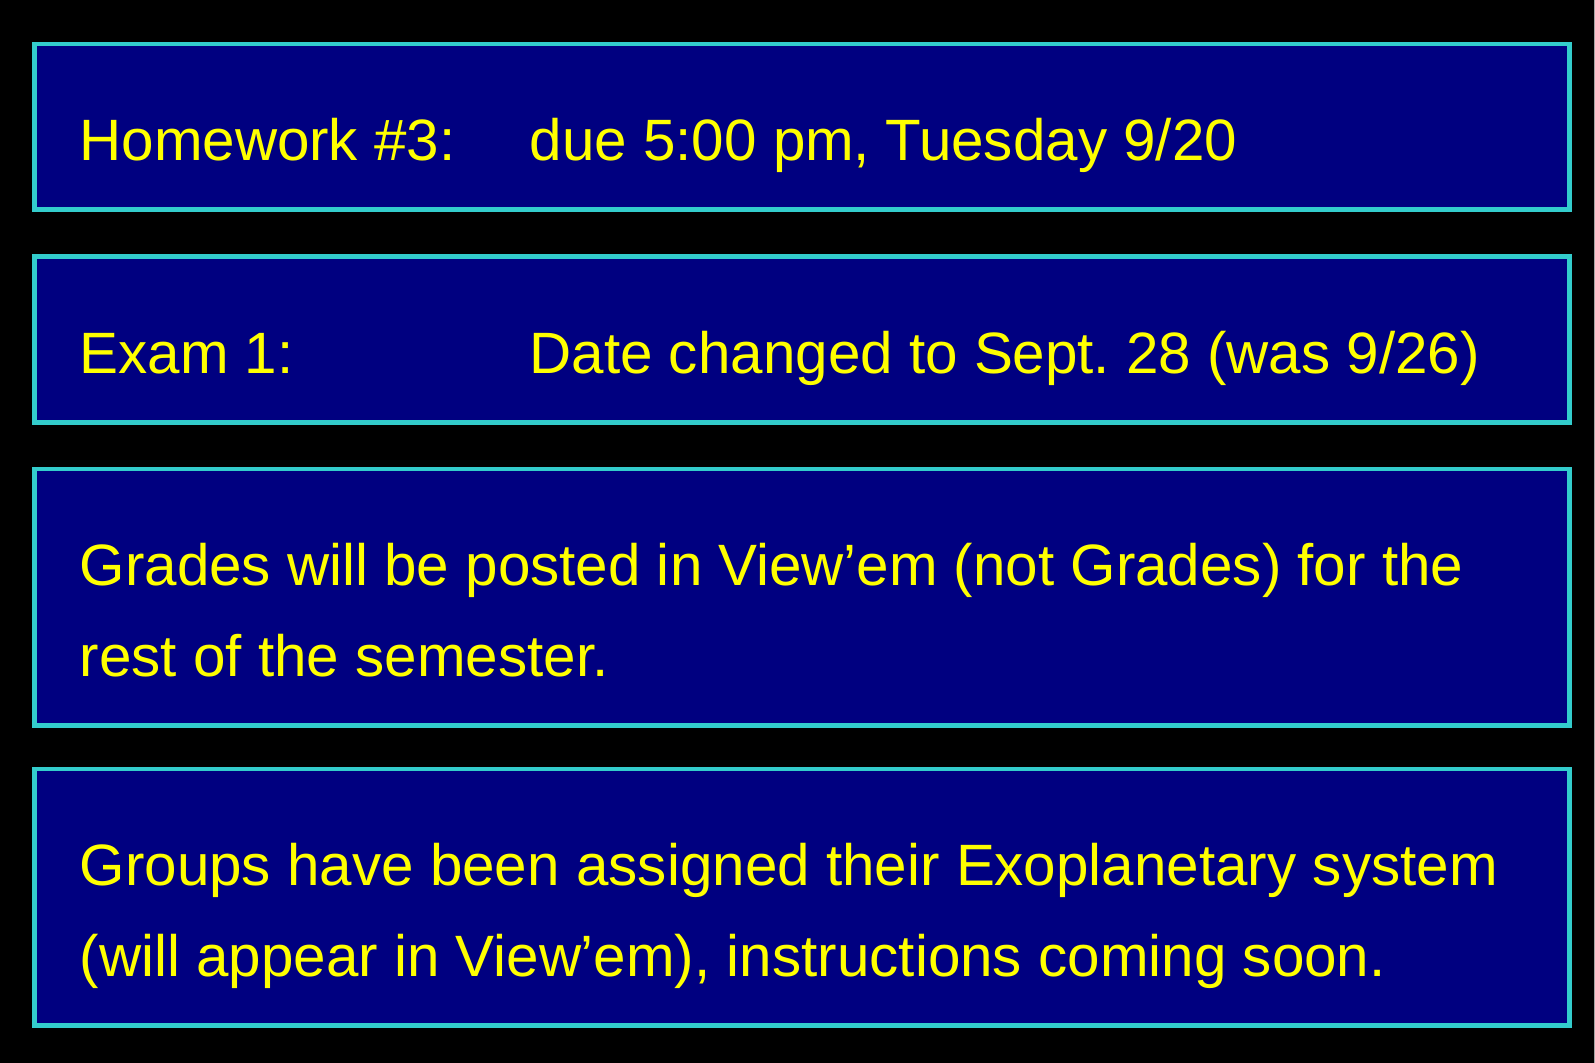

Homework #3: 	due 5:00 pm, Tuesday 9/20
Exam 1: 		Date changed to Sept. 28 (was 9/26)
Grades will be posted in View’em (not Grades) for the rest of the semester.
Groups have been assigned their Exoplanetary system (will appear in View’em), instructions coming soon.